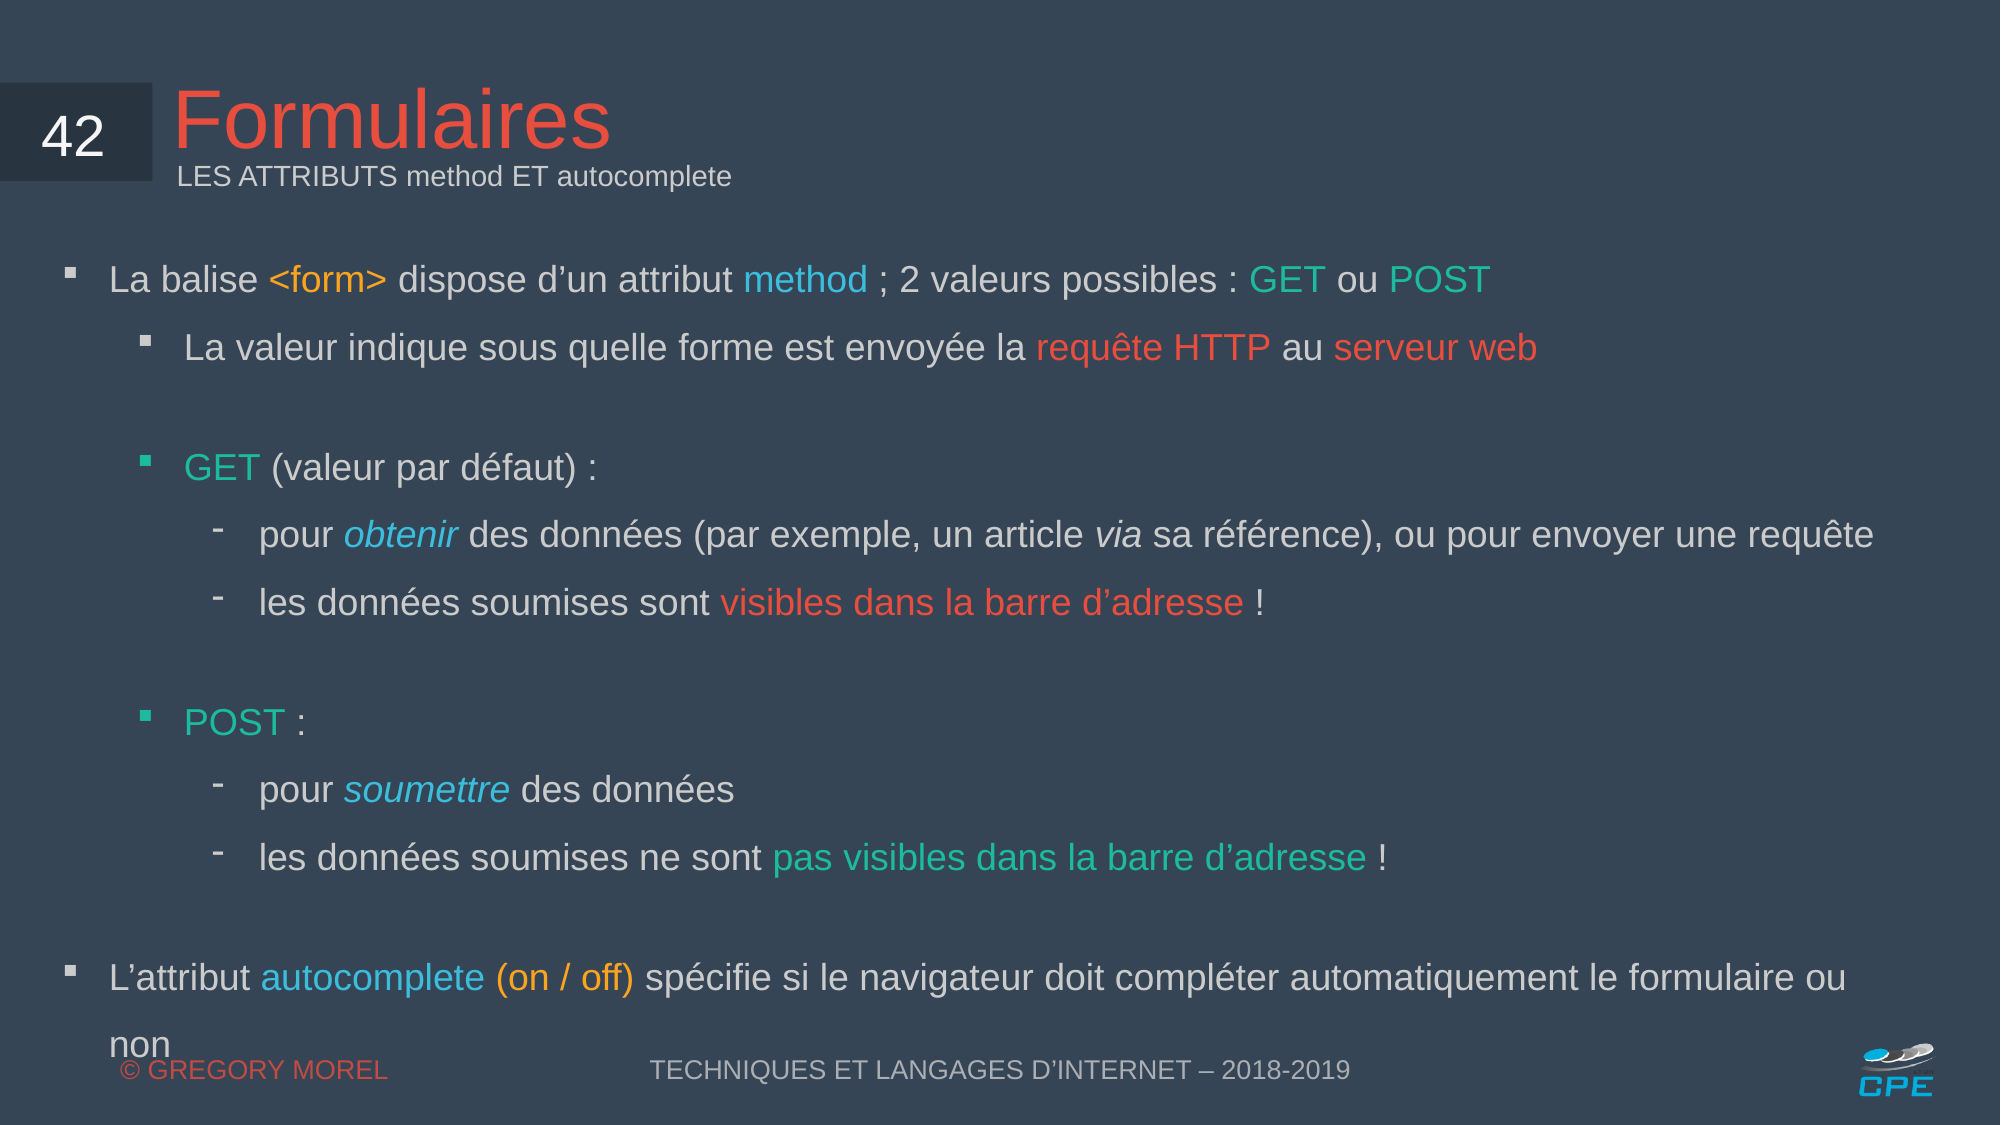

# Formulaires
42
LES ATTRIBUTS method ET autocomplete
La balise <form> dispose d’un attribut method ; 2 valeurs possibles : GET ou POST
La valeur indique sous quelle forme est envoyée la requête HTTP au serveur web

GET (valeur par défaut) :
pour obtenir des données (par exemple, un article via sa référence), ou pour envoyer une requête
les données soumises sont visibles dans la barre d’adresse !

POST :
pour soumettre des données
les données soumises ne sont pas visibles dans la barre d’adresse !

L’attribut autocomplete (on / off) spécifie si le navigateur doit compléter automatiquement le formulaire ou non